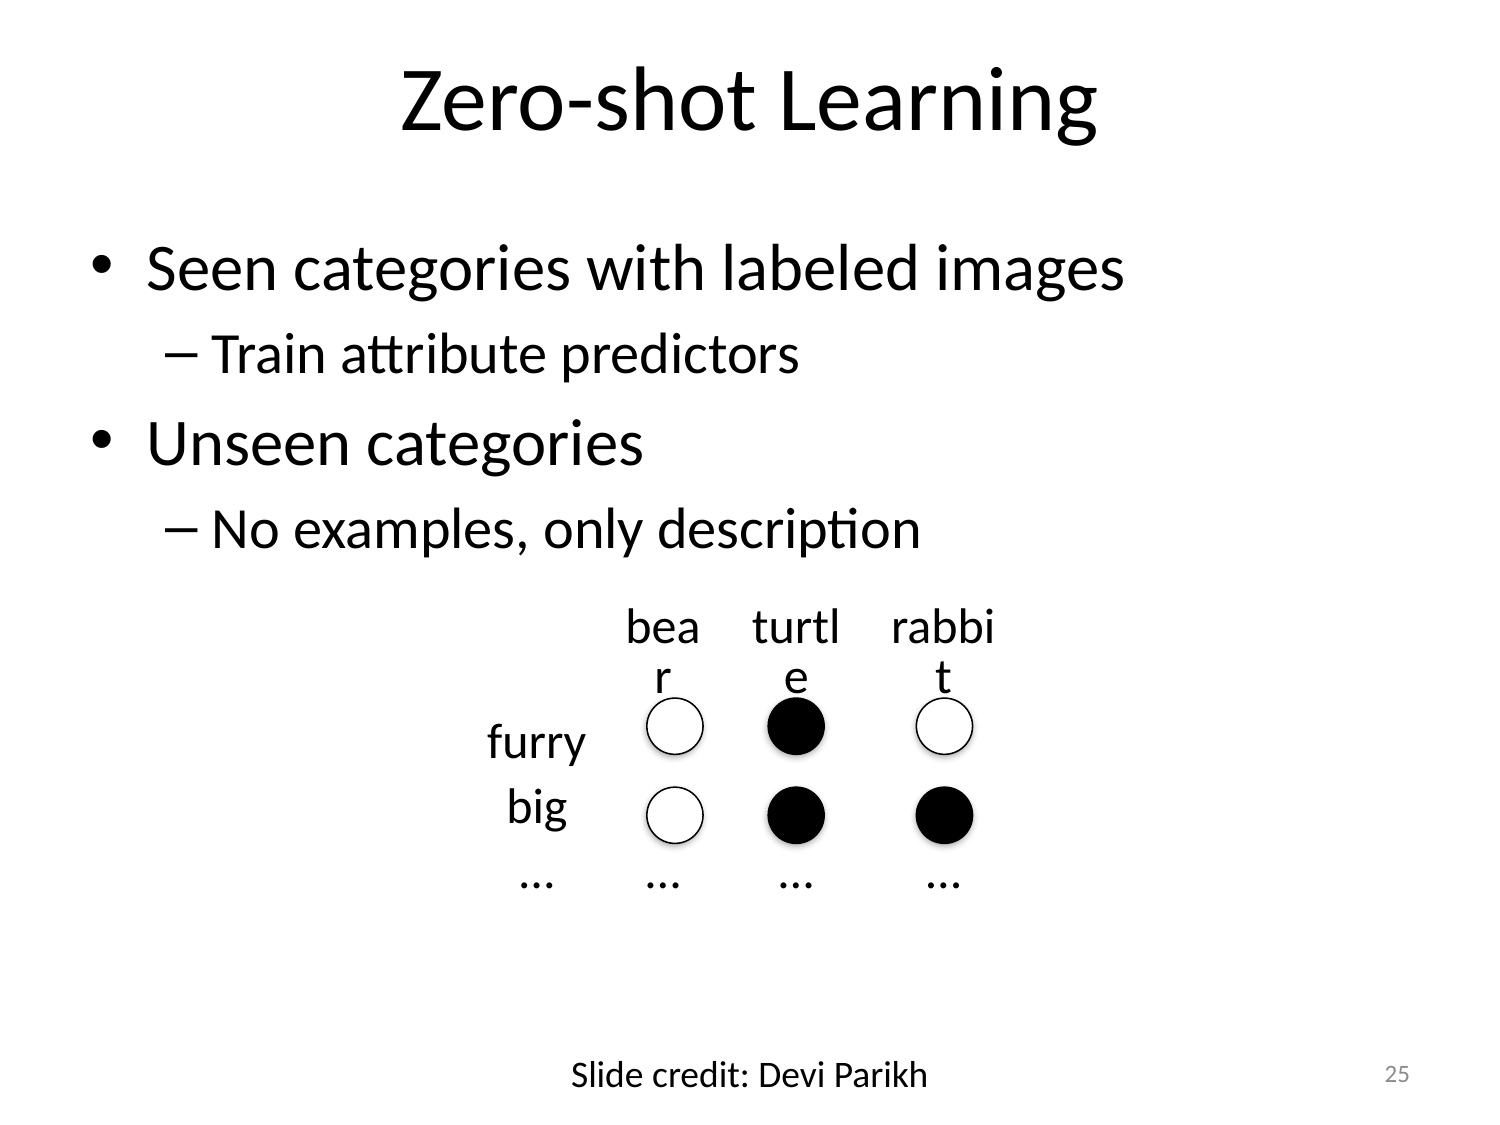

# Zero-shot Learning
Seen categories with labeled images
Train attribute predictors
Unseen categories
No examples, only description
|  | bear | turtle | rabbit |
| --- | --- | --- | --- |
| furry |  |  |  |
| big |  |  |  |
| … | … | … | … |

Slide credit: Devi Parikh
25